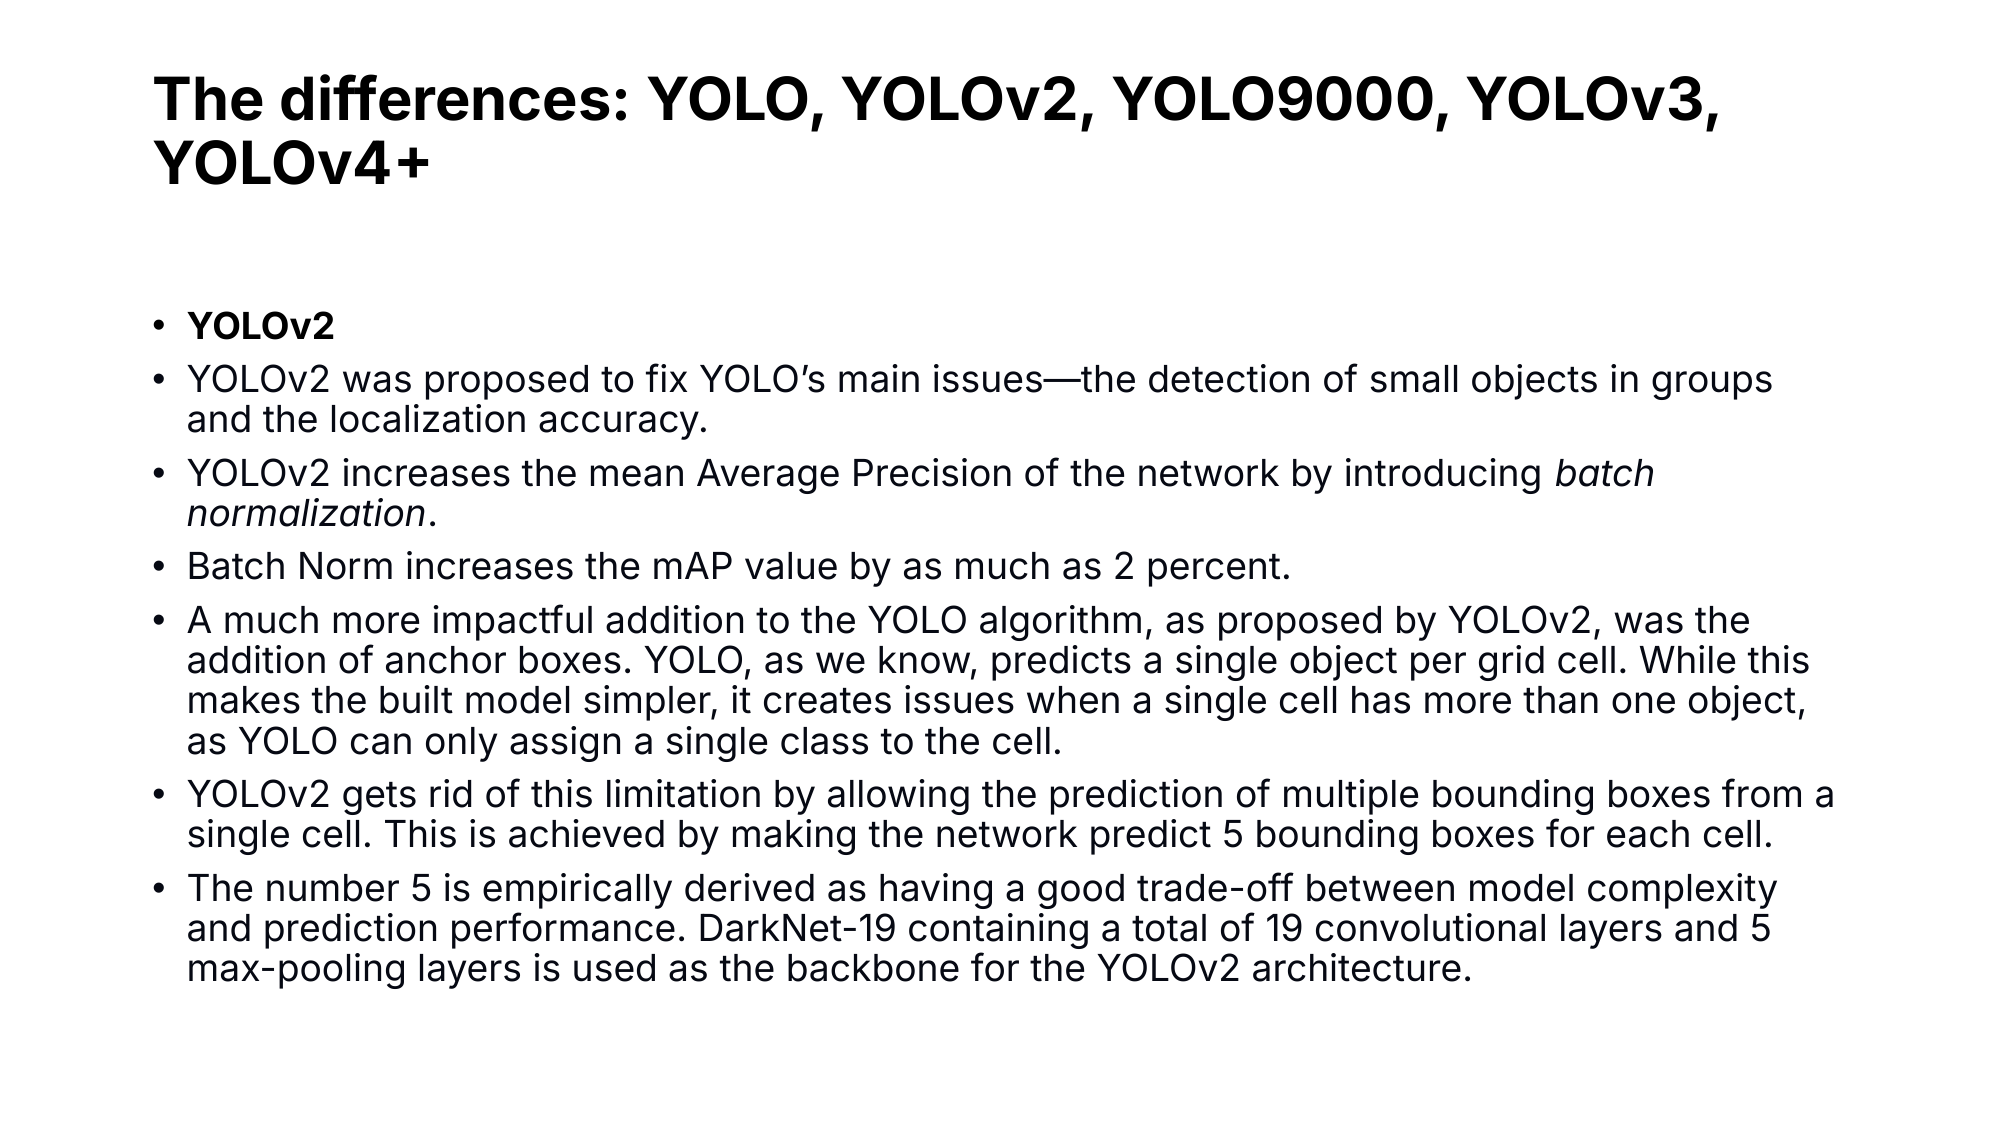

# The differences: YOLO, YOLOv2, YOLO9000, YOLOv3, YOLOv4+
YOLOv2
YOLOv2 was proposed to fix YOLO’s main issues—the detection of small objects in groups and the localization accuracy.
YOLOv2 increases the mean Average Precision of the network by introducing batch normalization.
Batch Norm increases the mAP value by as much as 2 percent.
A much more impactful addition to the YOLO algorithm, as proposed by YOLOv2, was the addition of anchor boxes. YOLO, as we know, predicts a single object per grid cell. While this makes the built model simpler, it creates issues when a single cell has more than one object, as YOLO can only assign a single class to the cell.
YOLOv2 gets rid of this limitation by allowing the prediction of multiple bounding boxes from a single cell. This is achieved by making the network predict 5 bounding boxes for each cell.
The number 5 is empirically derived as having a good trade-off between model complexity and prediction performance. DarkNet-19 containing a total of 19 convolutional layers and 5 max-pooling layers is used as the backbone for the YOLOv2 architecture.